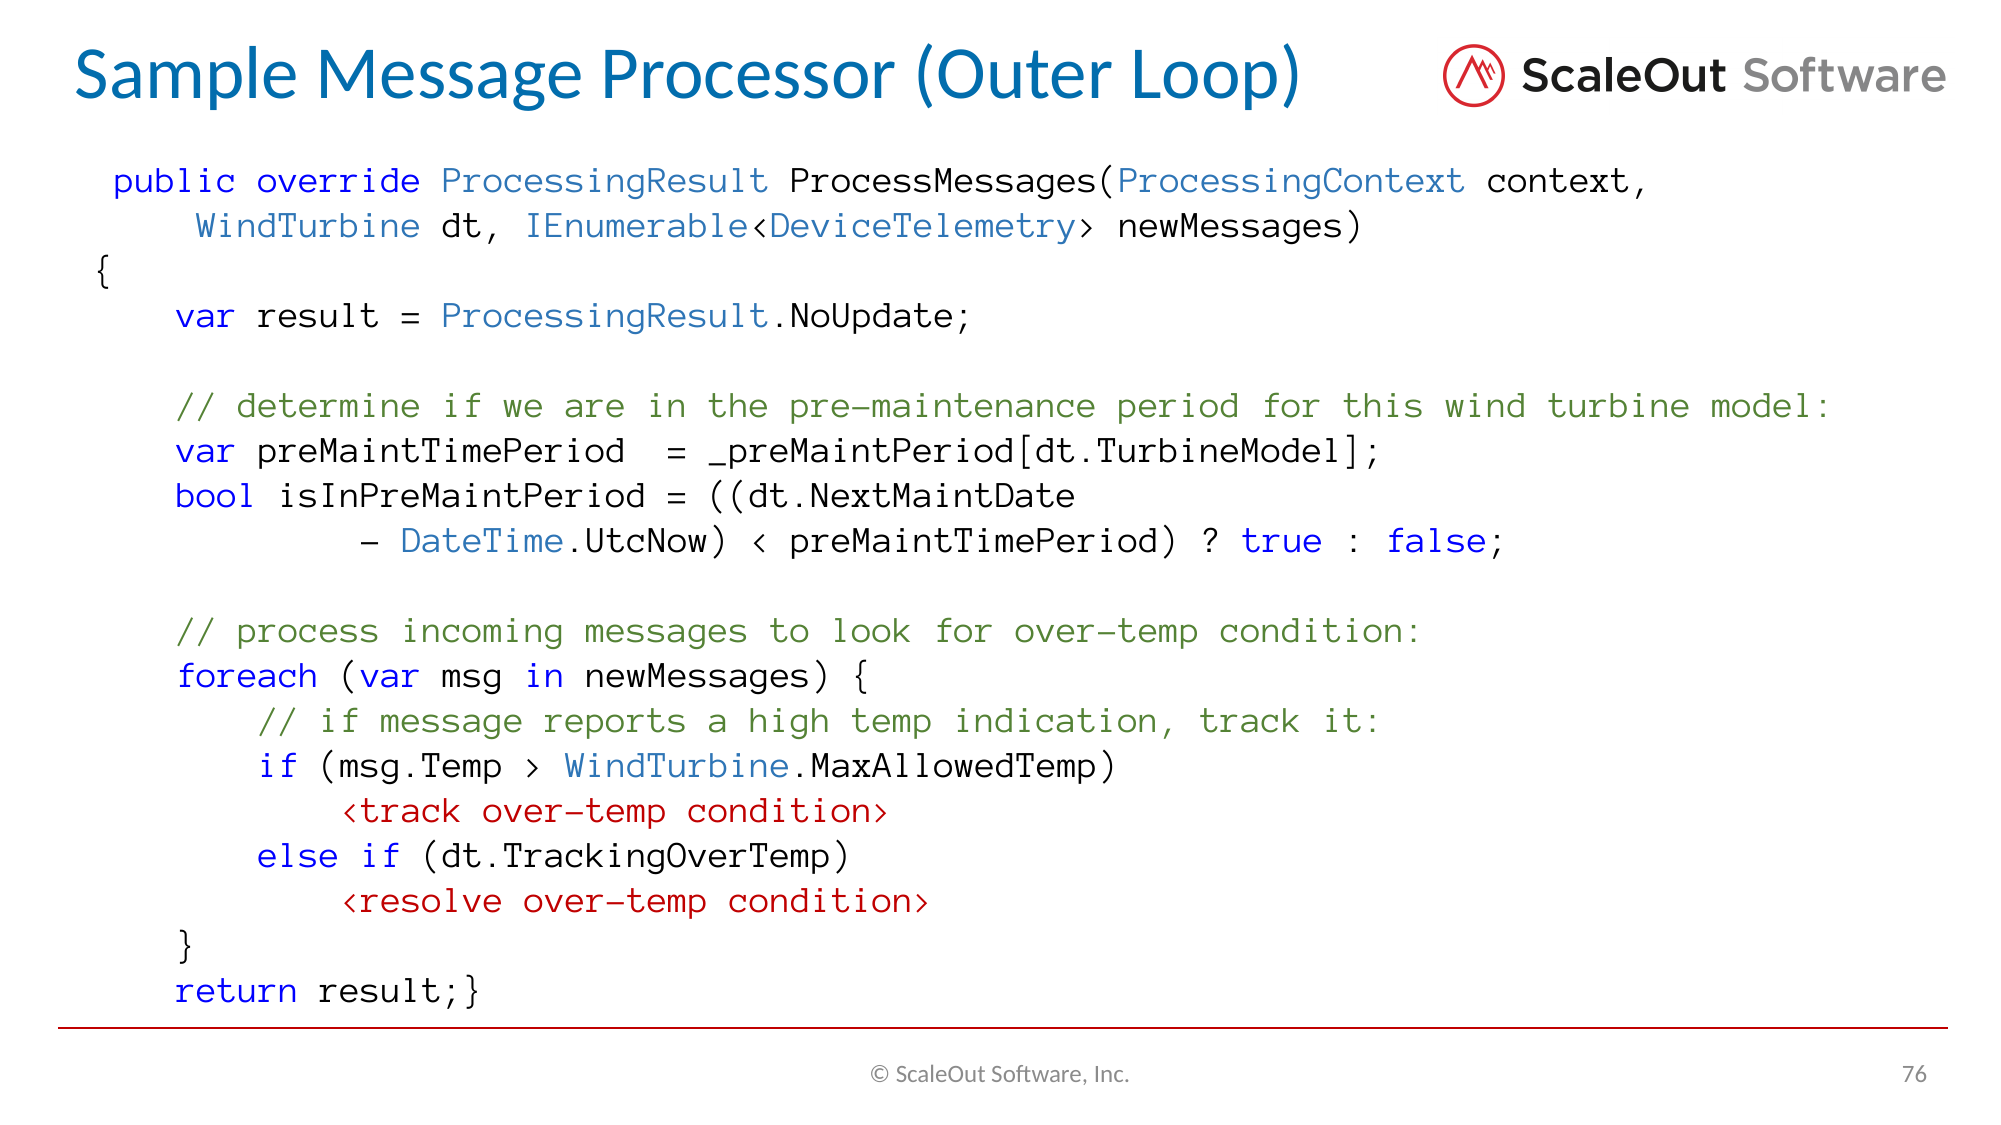

# Sample Message Processor (Outer Loop)
 public override ProcessingResult ProcessMessages(ProcessingContext context,
     WindTurbine dt, IEnumerable<DeviceTelemetry> newMessages)
{
    var result = ProcessingResult.NoUpdate;

    // determine if we are in the pre-maintenance period for this wind turbine model:
    var preMaintTimePeriod  = _preMaintPeriod[dt.TurbineModel];
    bool isInPreMaintPeriod = ((dt.NextMaintDate
             - DateTime.UtcNow) < preMaintTimePeriod) ? true : false;

    // process incoming messages to look for over-temp condition:
    foreach (var msg in newMessages) {
        // if message reports a high temp indication, track it:
        if (msg.Temp > WindTurbine.MaxAllowedTemp)
            <track over-temp condition>
        else if (dt.TrackingOverTemp)
            <resolve over-temp condition>
    }
    return result;}
© ScaleOut Software, Inc.
76